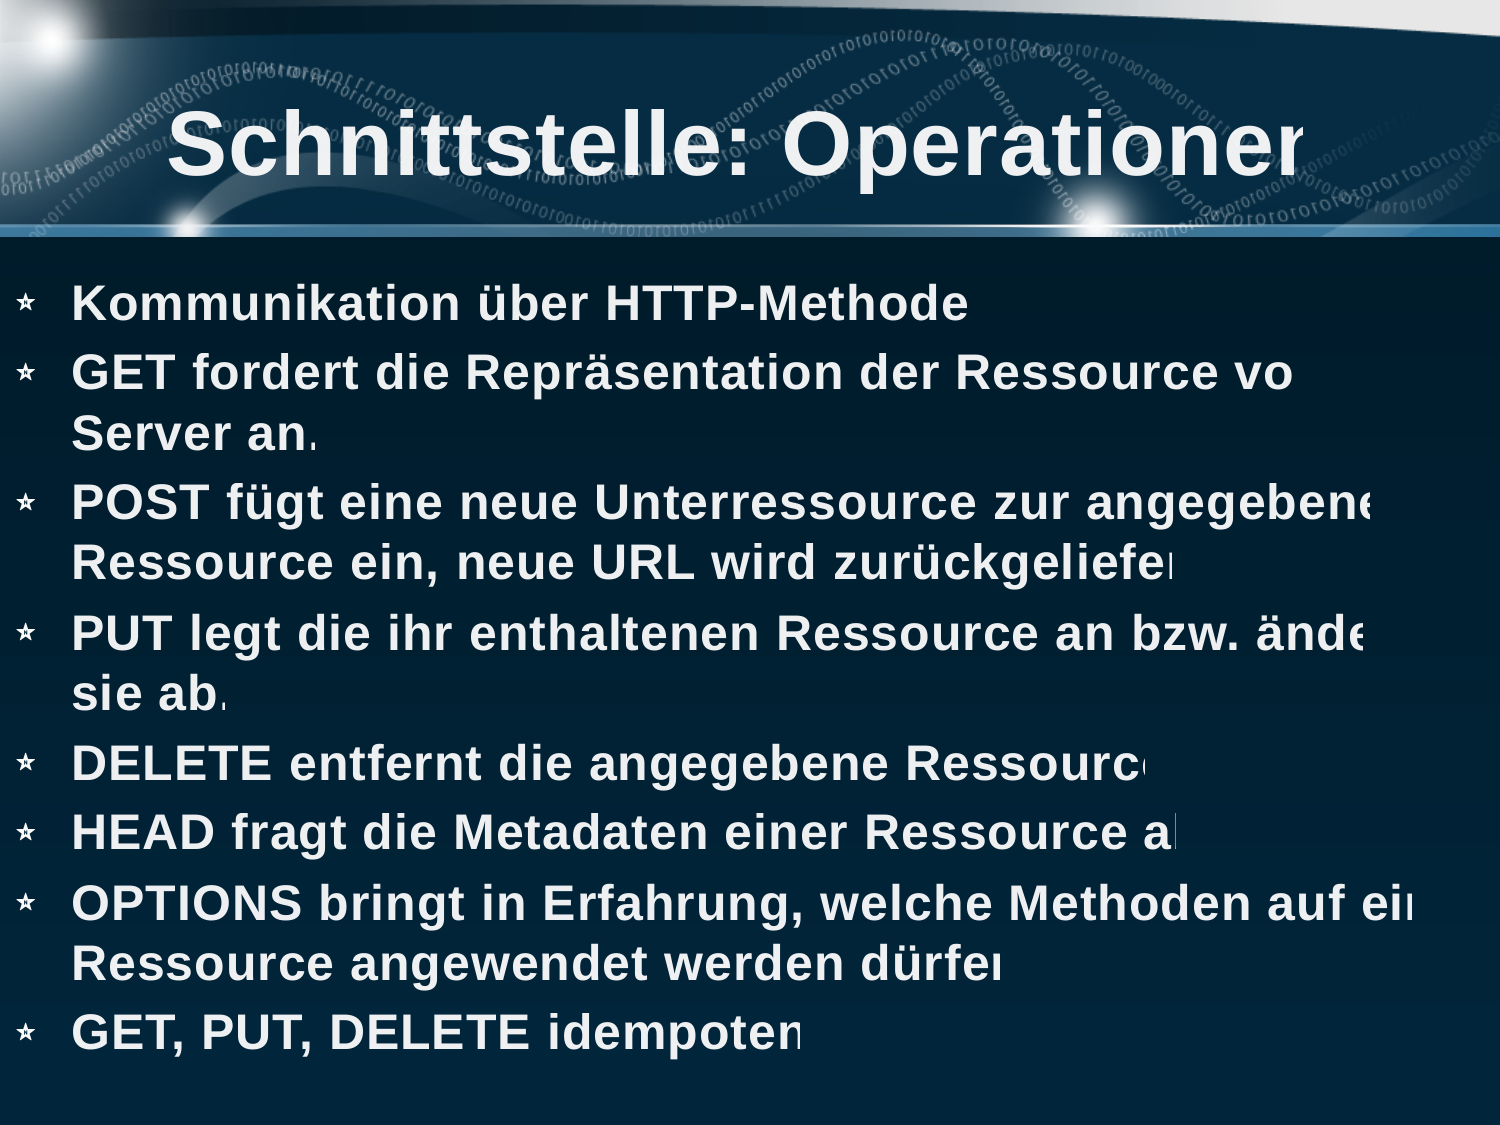

# Schnittstelle: Operationen
Kommunikation über HTTP-Methoden
GET fordert die Repräsentation der Ressource vom Server an.
POST fügt eine neue Unterressource zur angegebenen Ressource ein, neue URL wird zurückgeliefert.
PUT legt die ihr enthaltenen Ressource an bzw. ändert sie ab.
DELETE entfernt die angegebene Ressource.
HEAD fragt die Metadaten einer Ressource ab.
OPTIONS bringt in Erfahrung, welche Methoden auf eine Ressource angewendet werden dürfen.
GET, PUT, DELETE idempotent